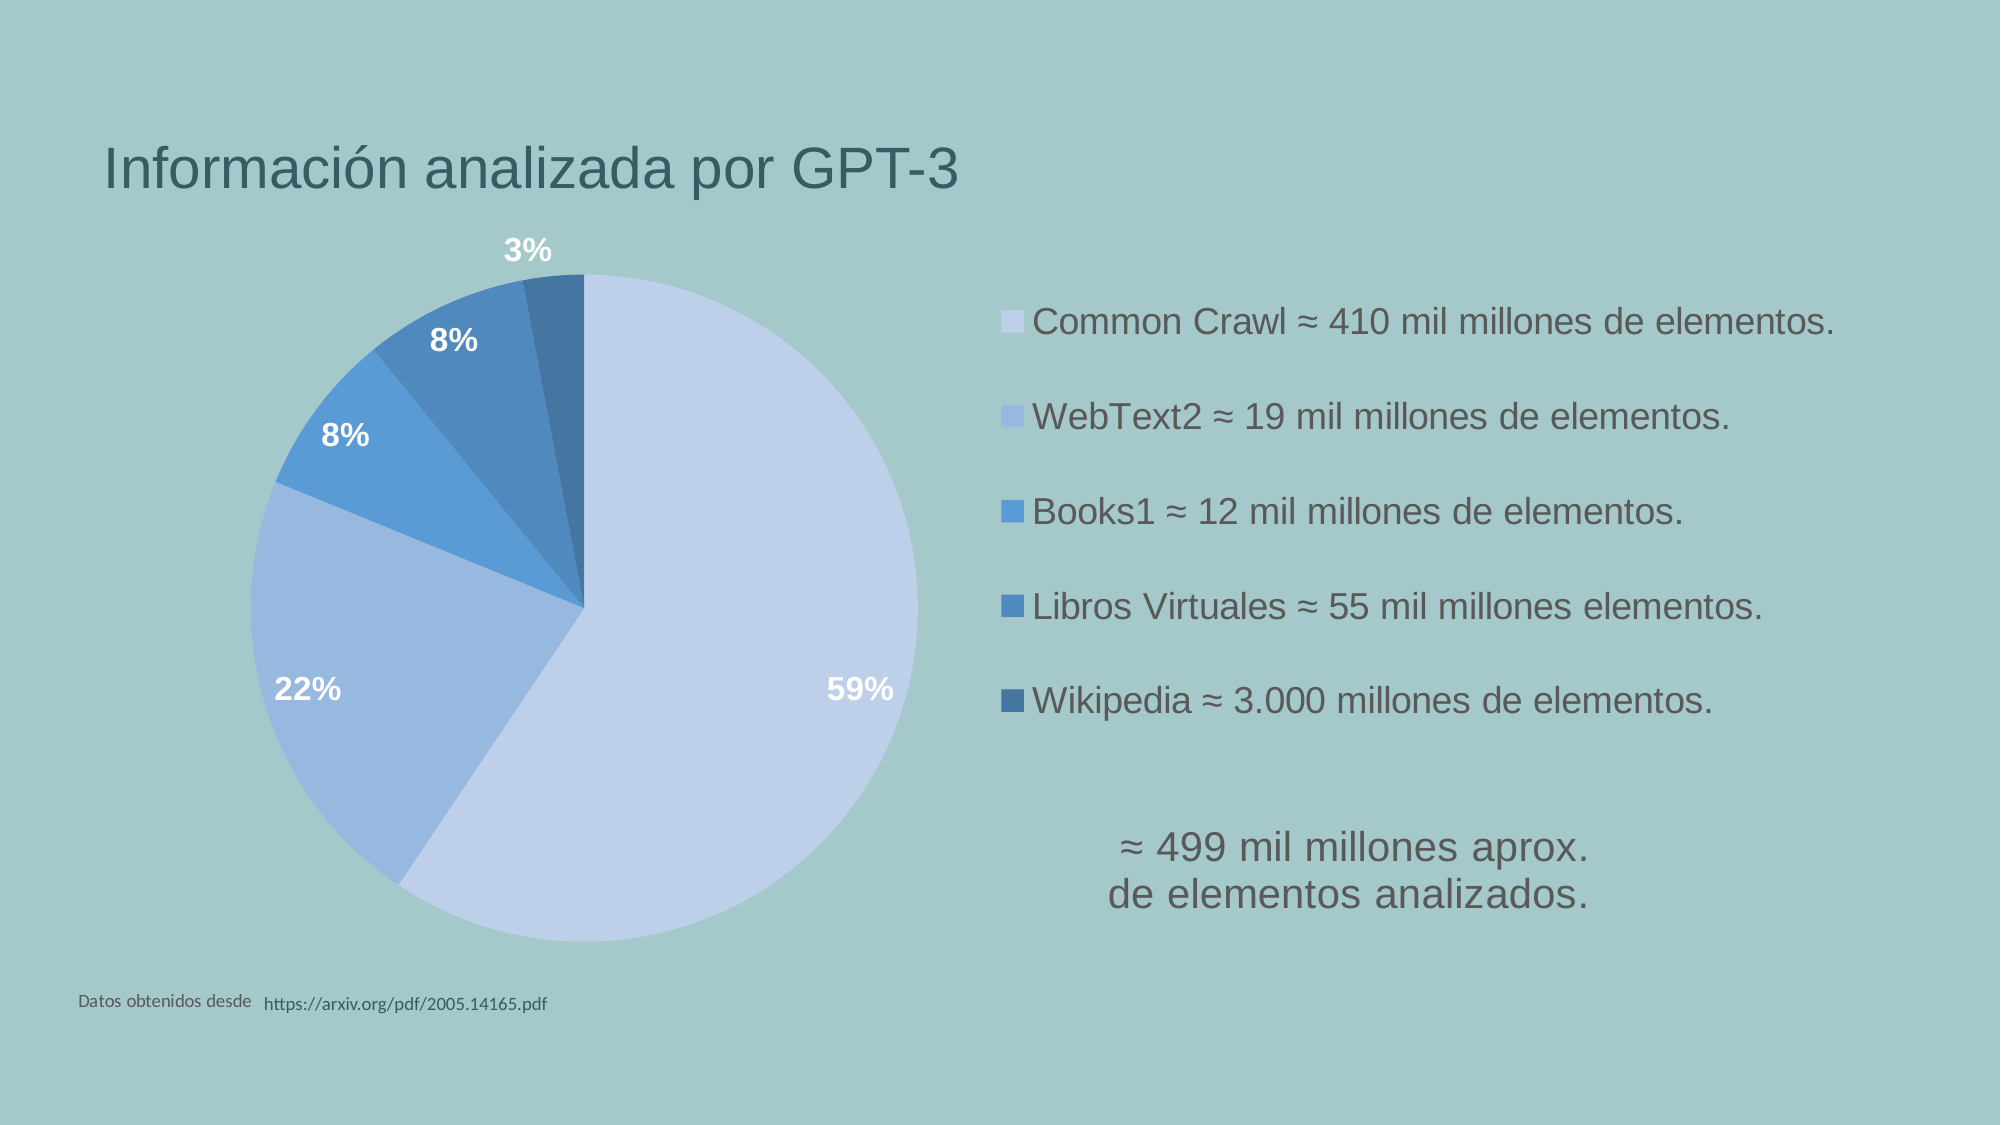

### Chart

| Category | Ventas |
|---|---|
| Common Crawl ≈ 410 mil millones de elementos. | 6.0 |
| WebText2 ≈ 19 mil millones de elementos. | 2.2 |
| Books1 ≈ 12 mil millones de elementos. | 0.8 |
| Libros Virtuales ≈ 55 mil millones elementos. | 0.8 |
| Wikipedia ≈ 3.000 millones de elementos.  | 0.3 |
Información analizada por GPT-3
https://arxiv.org/pdf/2005.14165.pdf